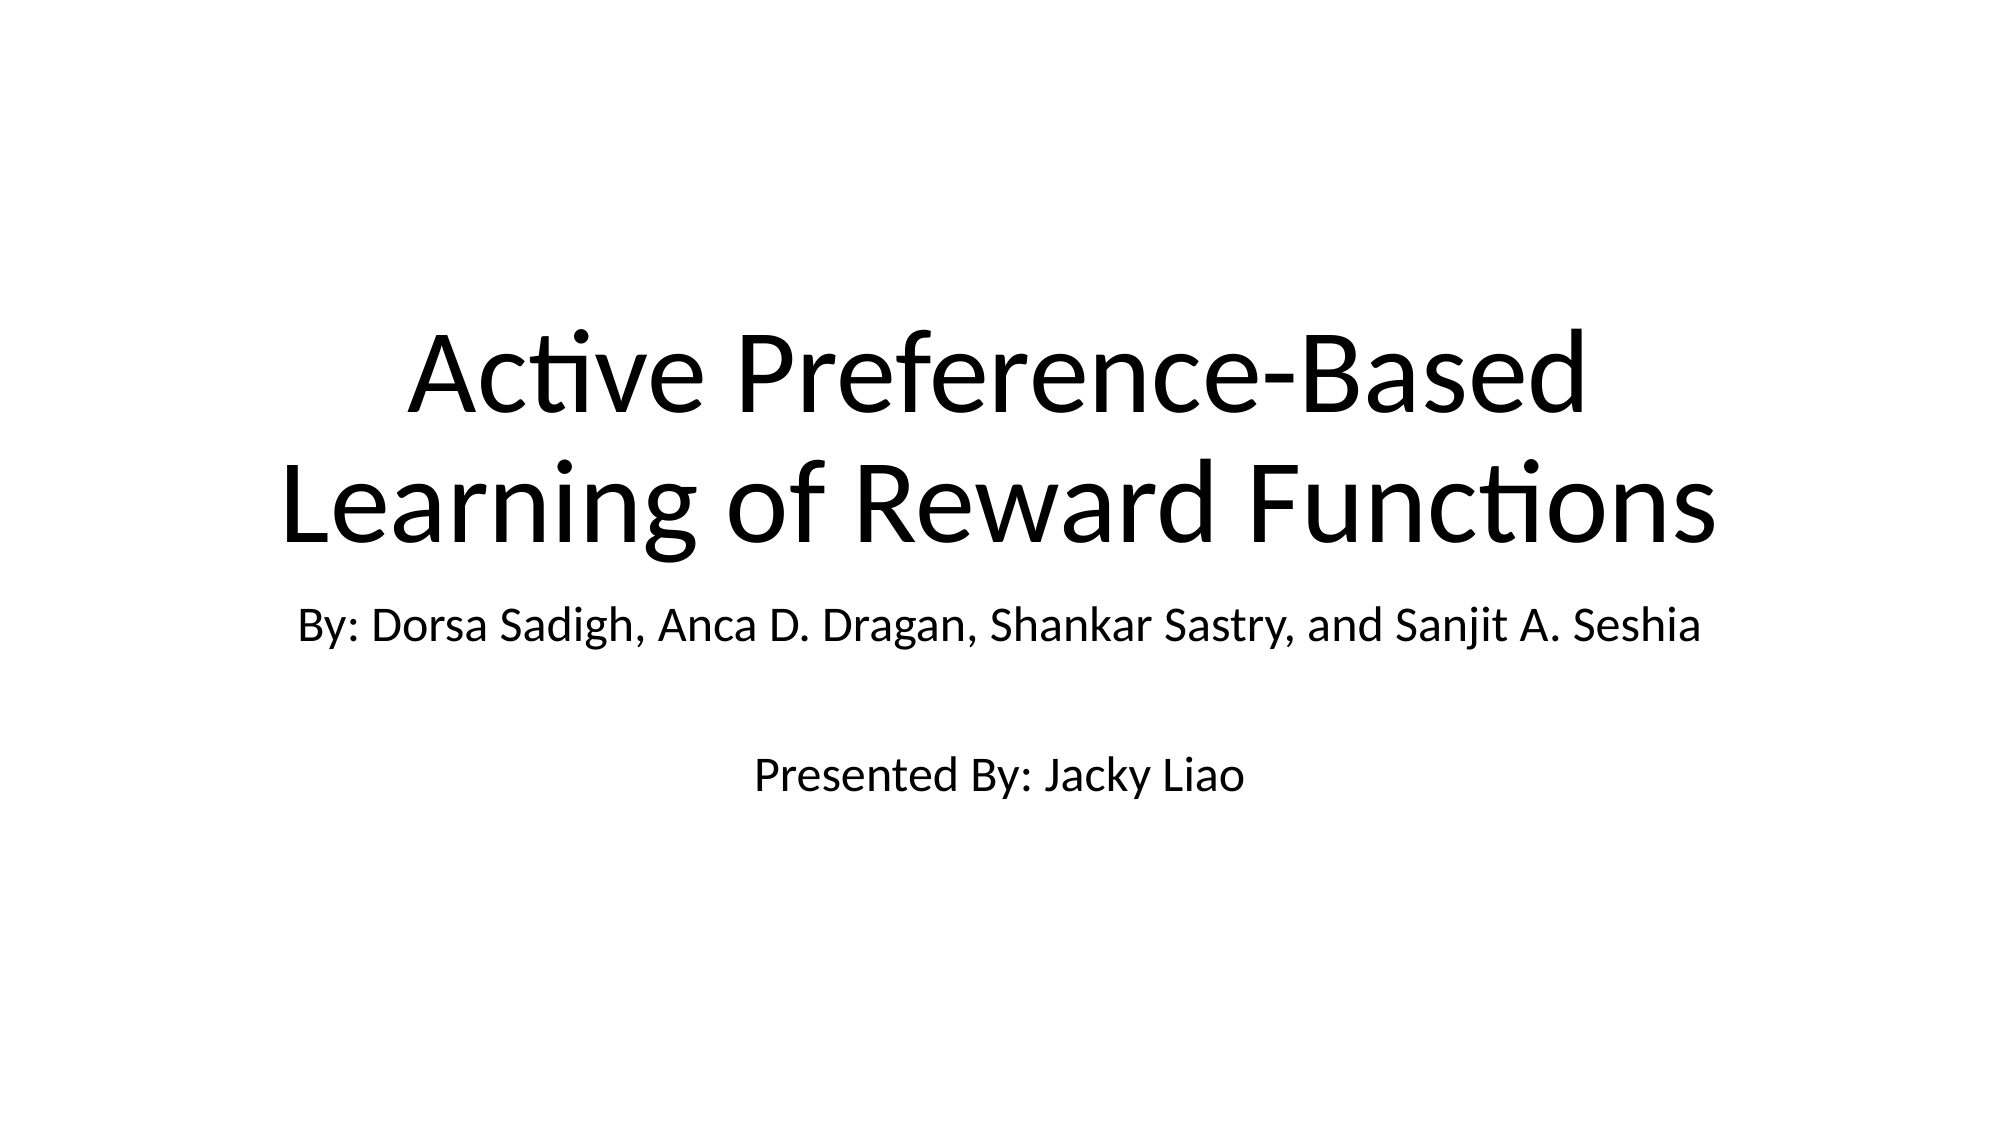

# Active Preference-Based Learning of Reward Functions
By: Dorsa Sadigh, Anca D. Dragan, Shankar Sastry, and Sanjit A. Seshia

Presented By: Jacky Liao